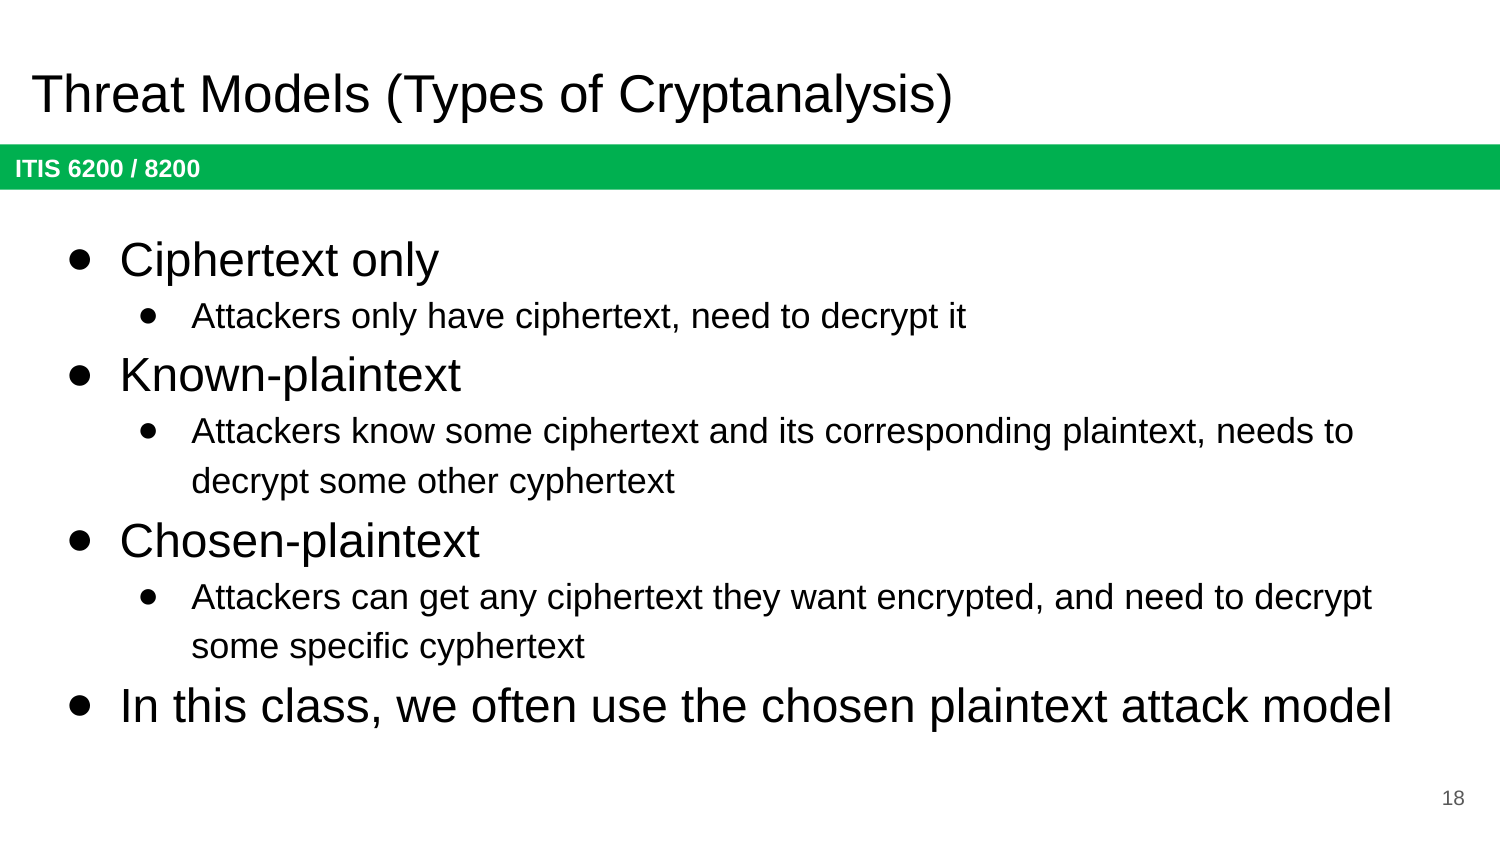

# Threat Models (Types of Cryptanalysis)
Ciphertext only
Attackers only have ciphertext, need to decrypt it
Known-plaintext
Attackers know some ciphertext and its corresponding plaintext, needs to decrypt some other cyphertext
Chosen-plaintext
Attackers can get any ciphertext they want encrypted, and need to decrypt some specific cyphertext
In this class, we often use the chosen plaintext attack model

18